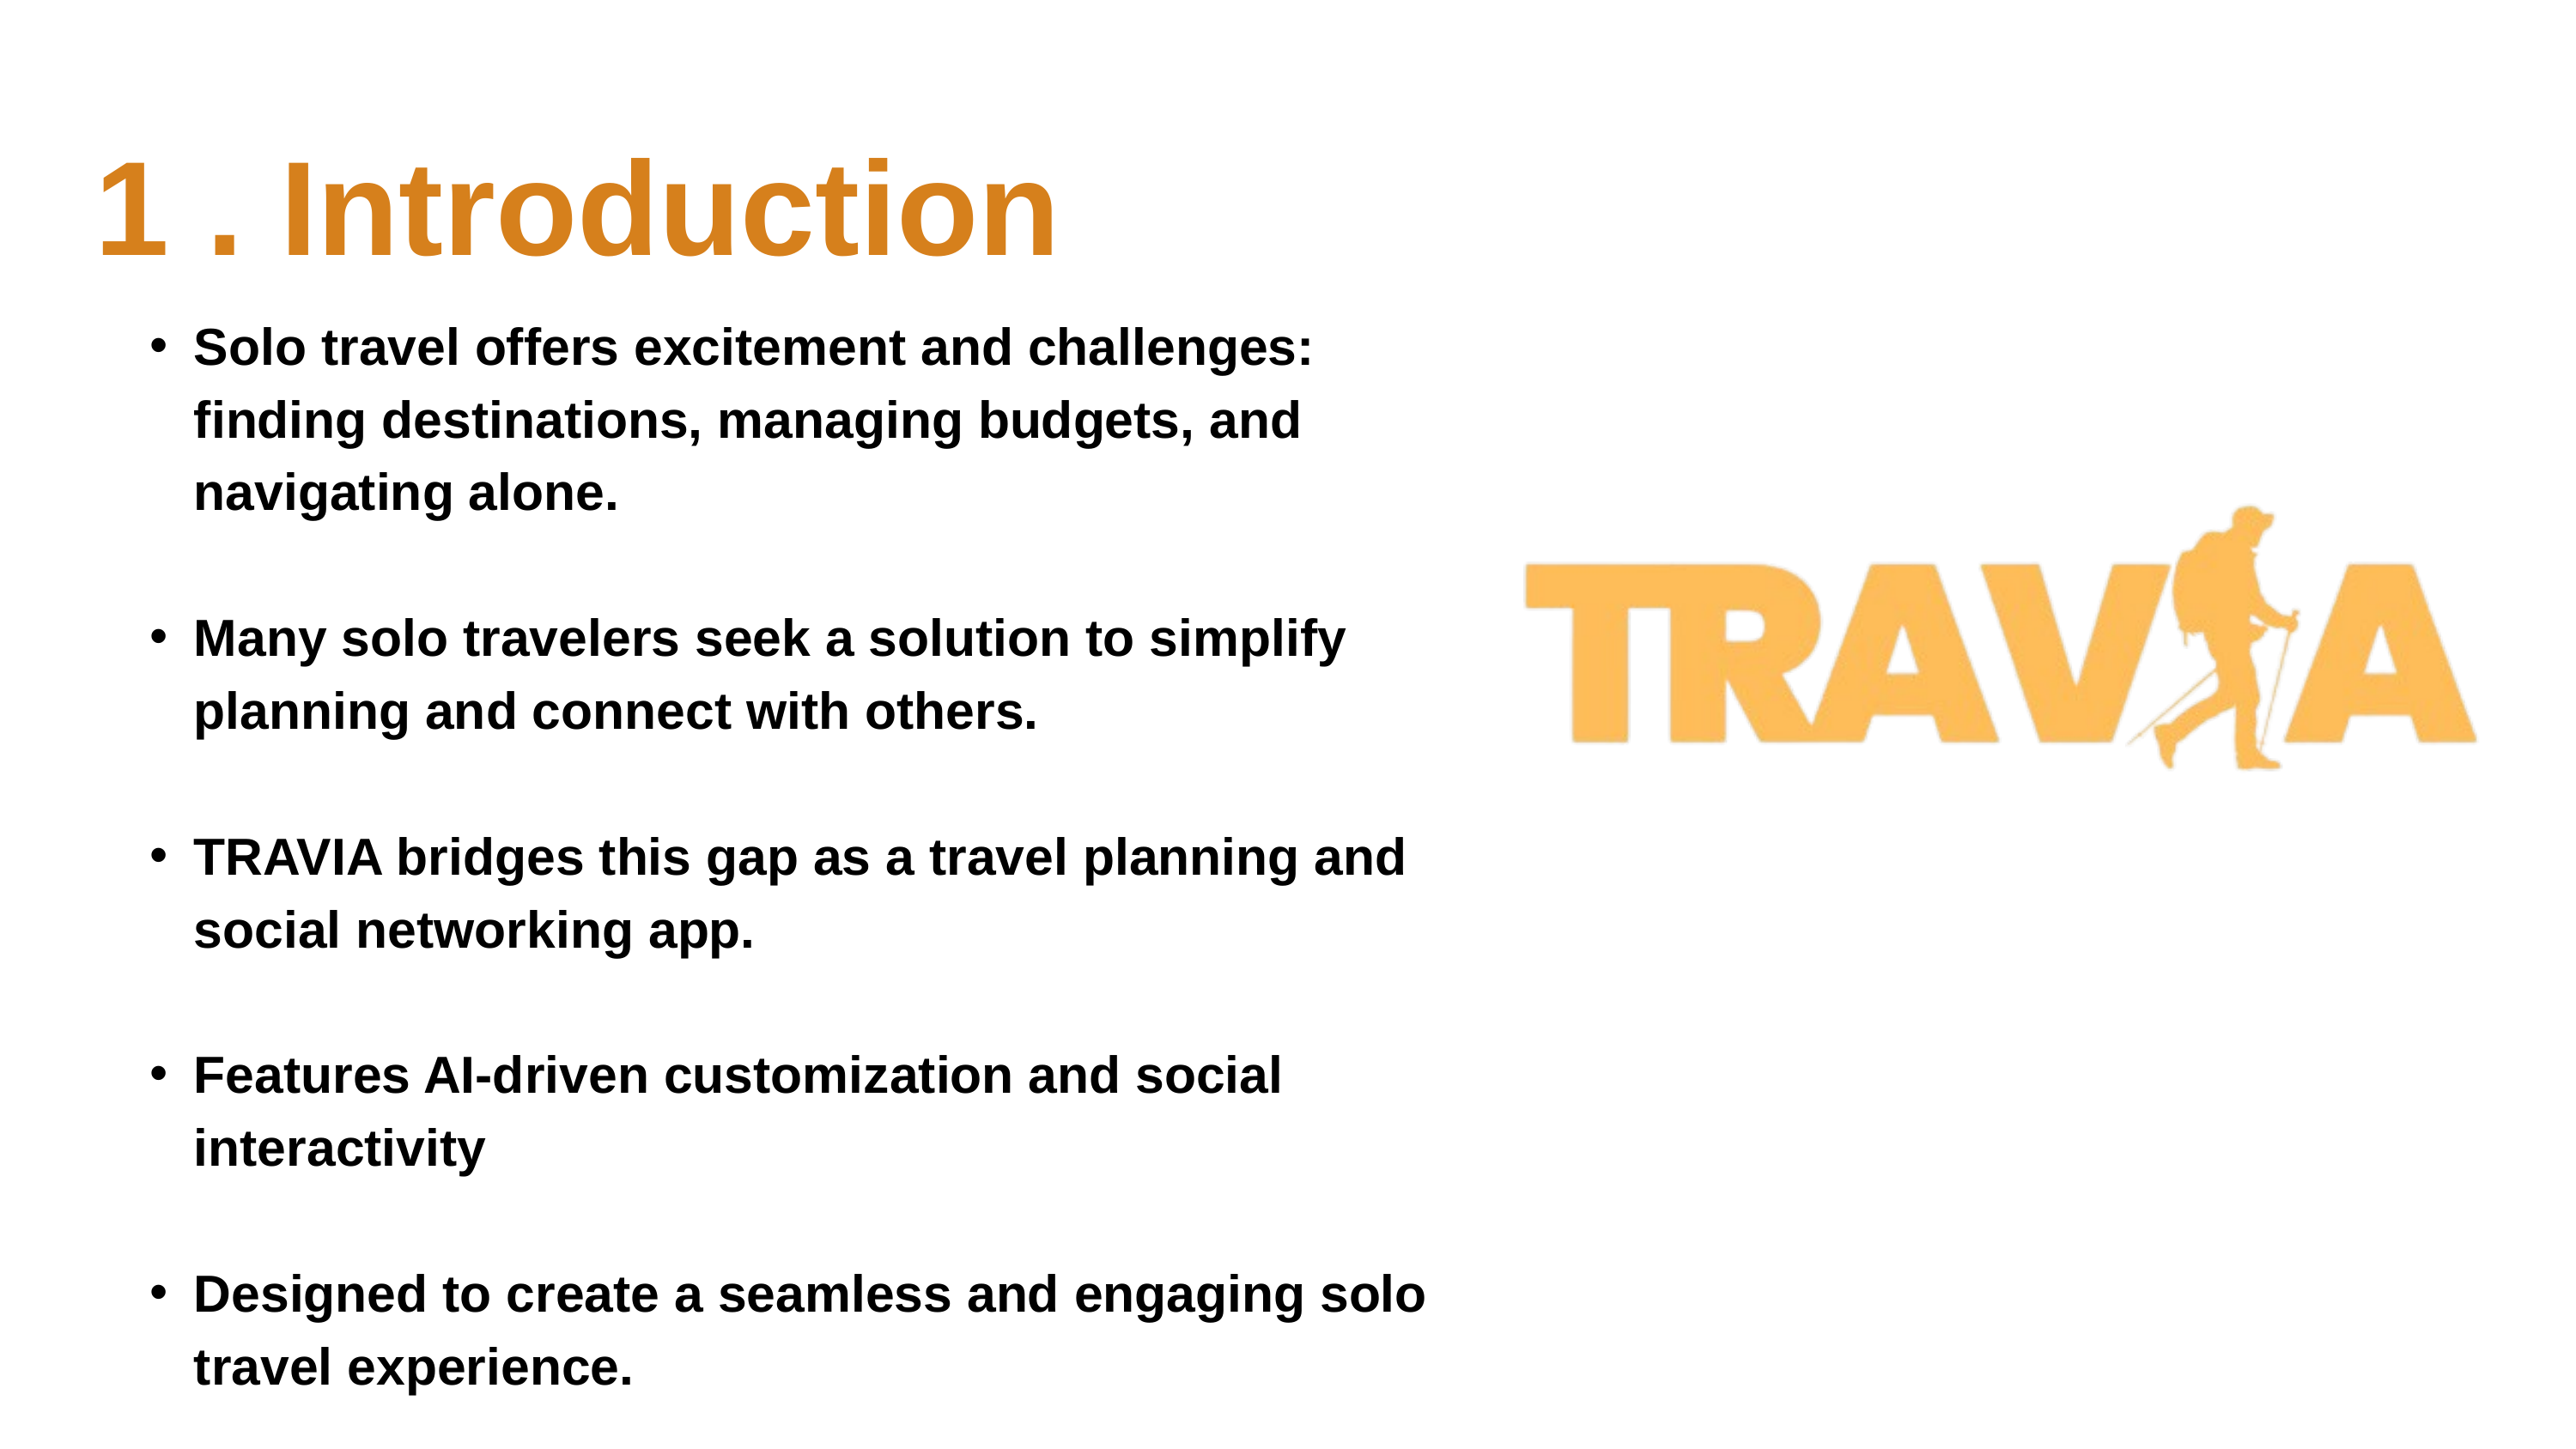

1 . Introduction
Solo travel offers excitement and challenges: finding destinations, managing budgets, and navigating alone.

Many solo travelers seek a solution to simplify planning and connect with others.

TRAVIA bridges this gap as a travel planning and social networking app.

Features AI-driven customization and social interactivity

Designed to create a seamless and engaging solo travel experience.